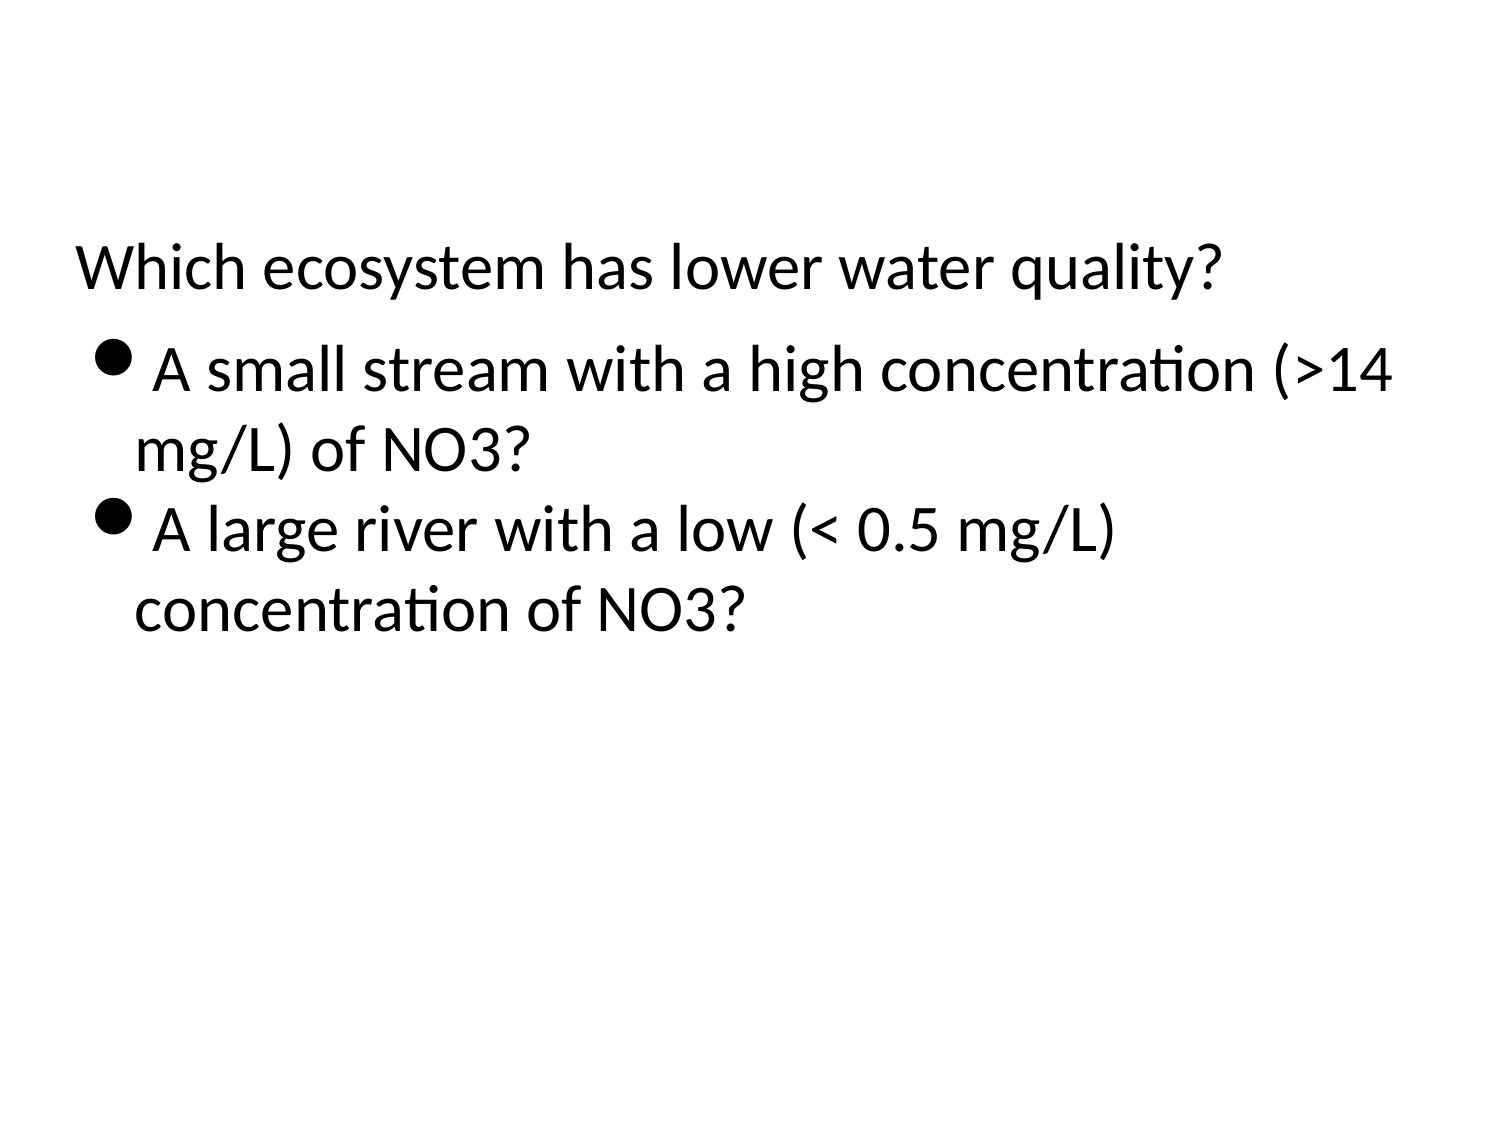

# Which ecosystem has lower water quality?
A small stream with a high concentration (>14 mg/L) of NO3?
A large river with a low (< 0.5 mg/L) concentration of NO3?